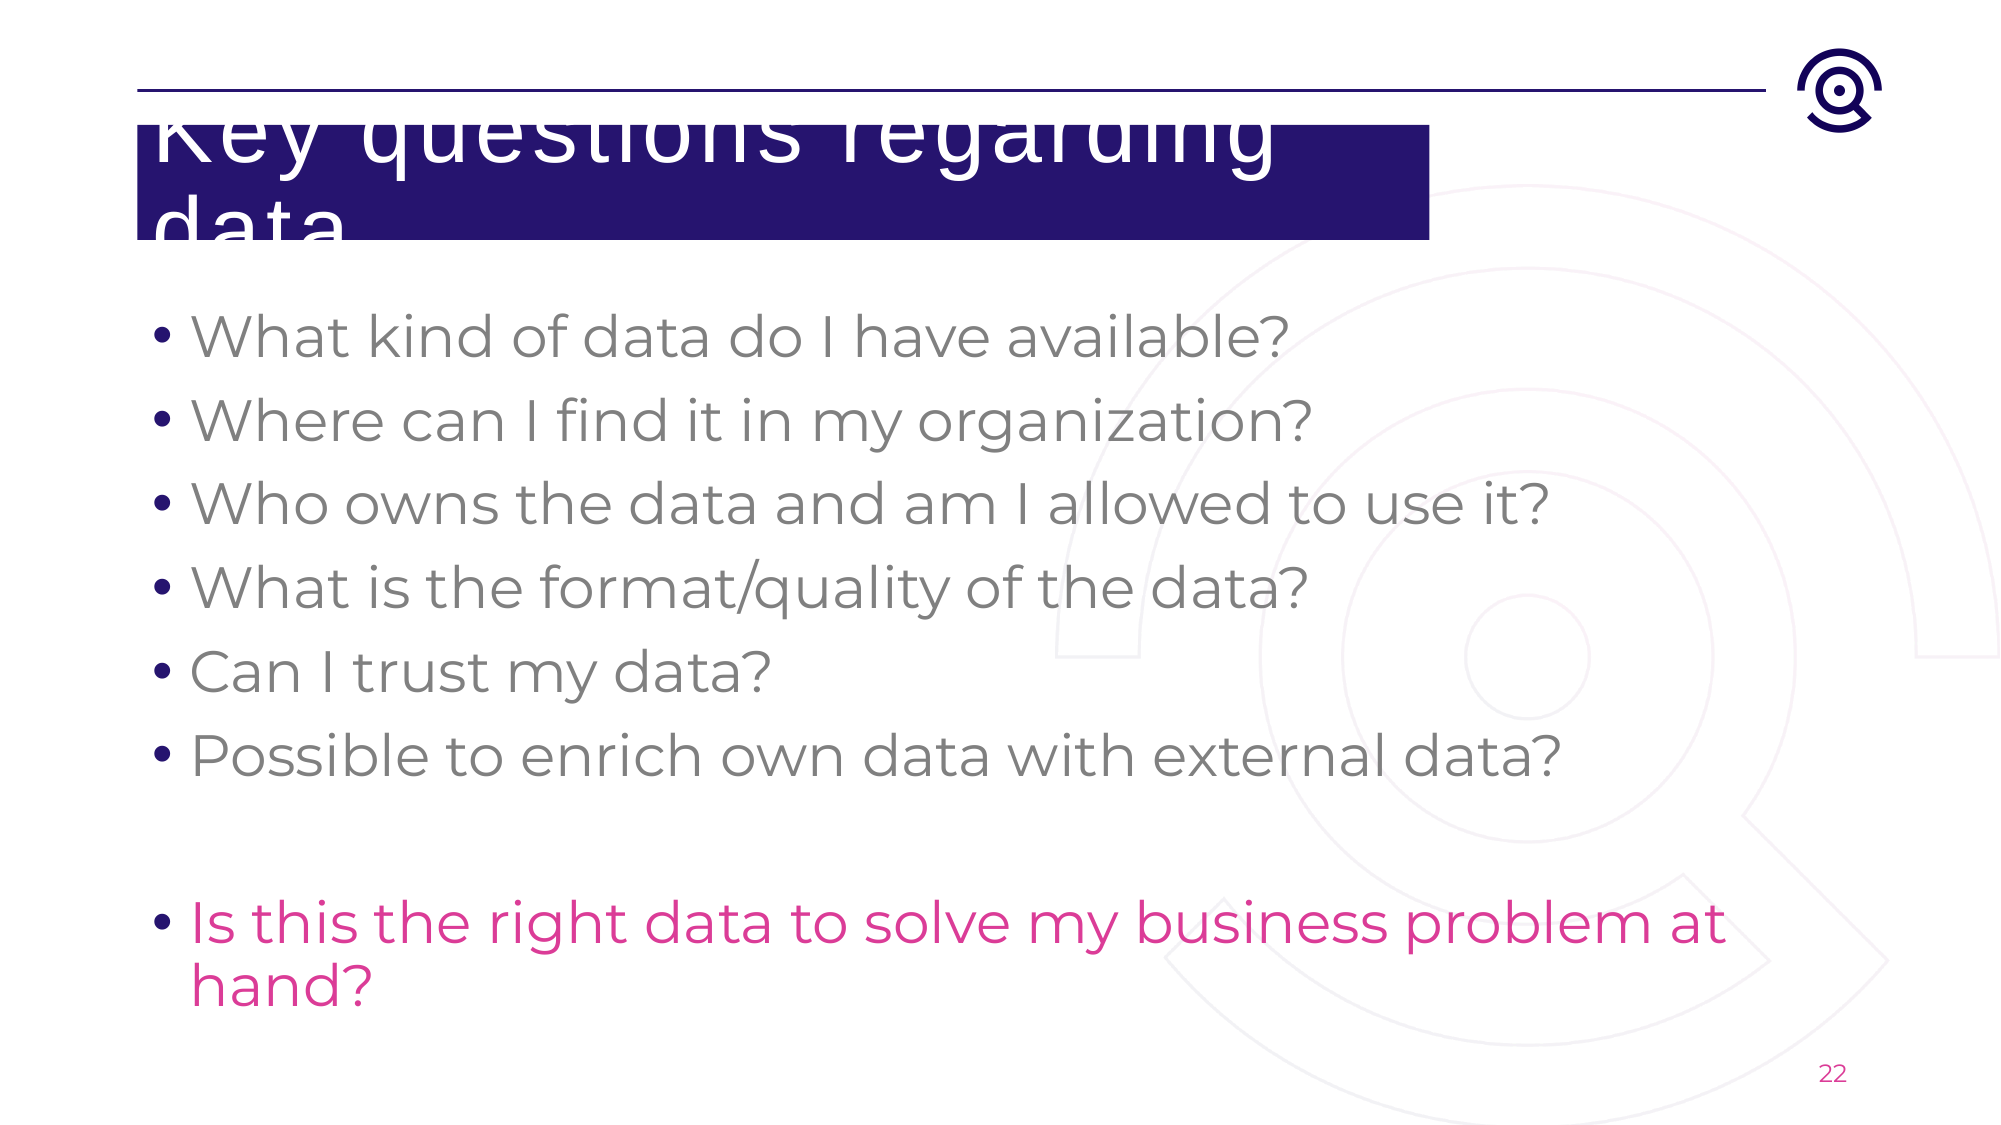

# Key questions regarding data
What kind of data do I have available?
Where can I find it in my organization?
Who owns the data and am I allowed to use it?
What is the format/quality of the data?
Can I trust my data?
Possible to enrich own data with external data?

Is this the right data to solve my business problem at hand?

22